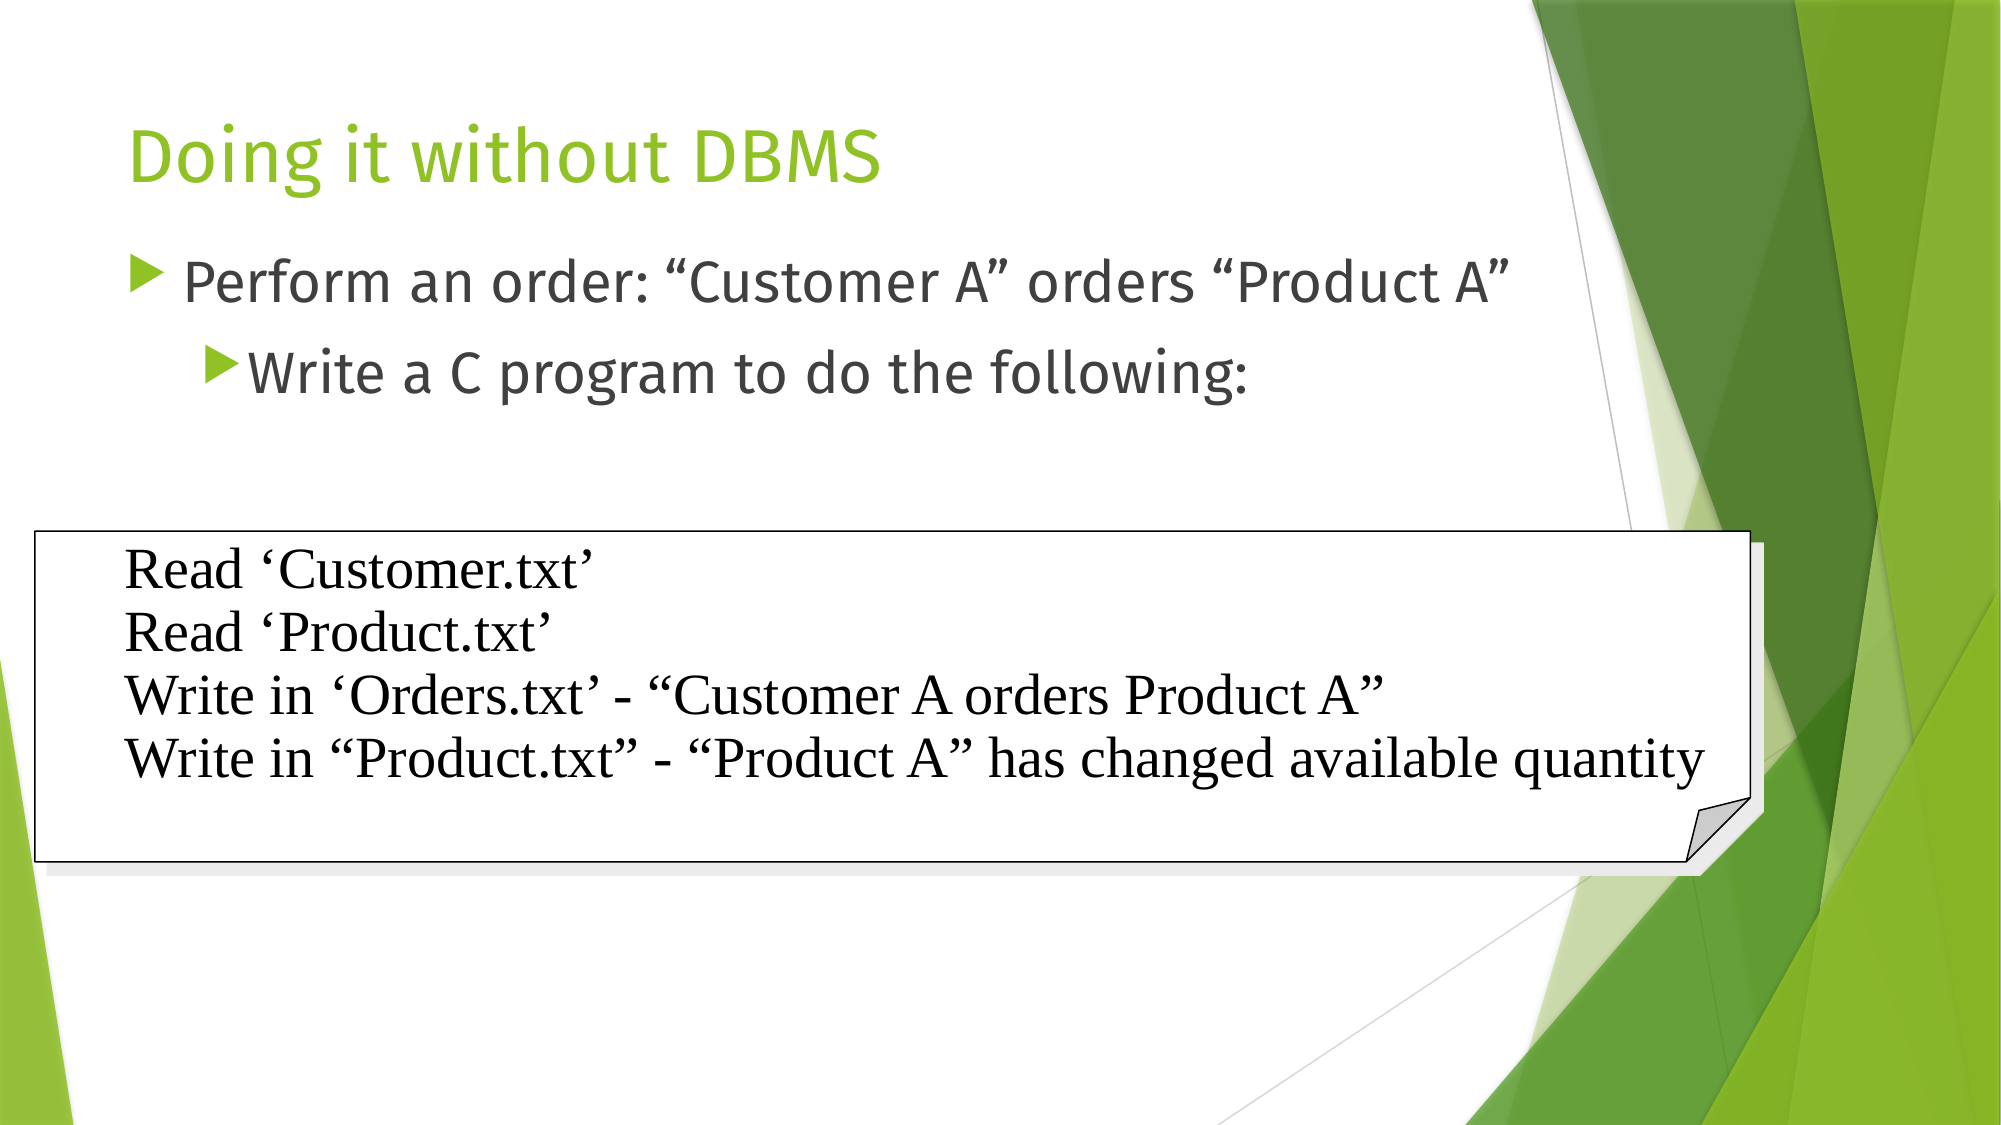

# Doing it without DBMS
Perform an order: “Customer A” orders “Product A”
Write a C program to do the following:

Read ‘Customer.txt’
Read ‘Product.txt’
Write in ‘Orders.txt’ - “Customer A orders Product A”
Write in “Product.txt” - “Product A” has changed available quantity